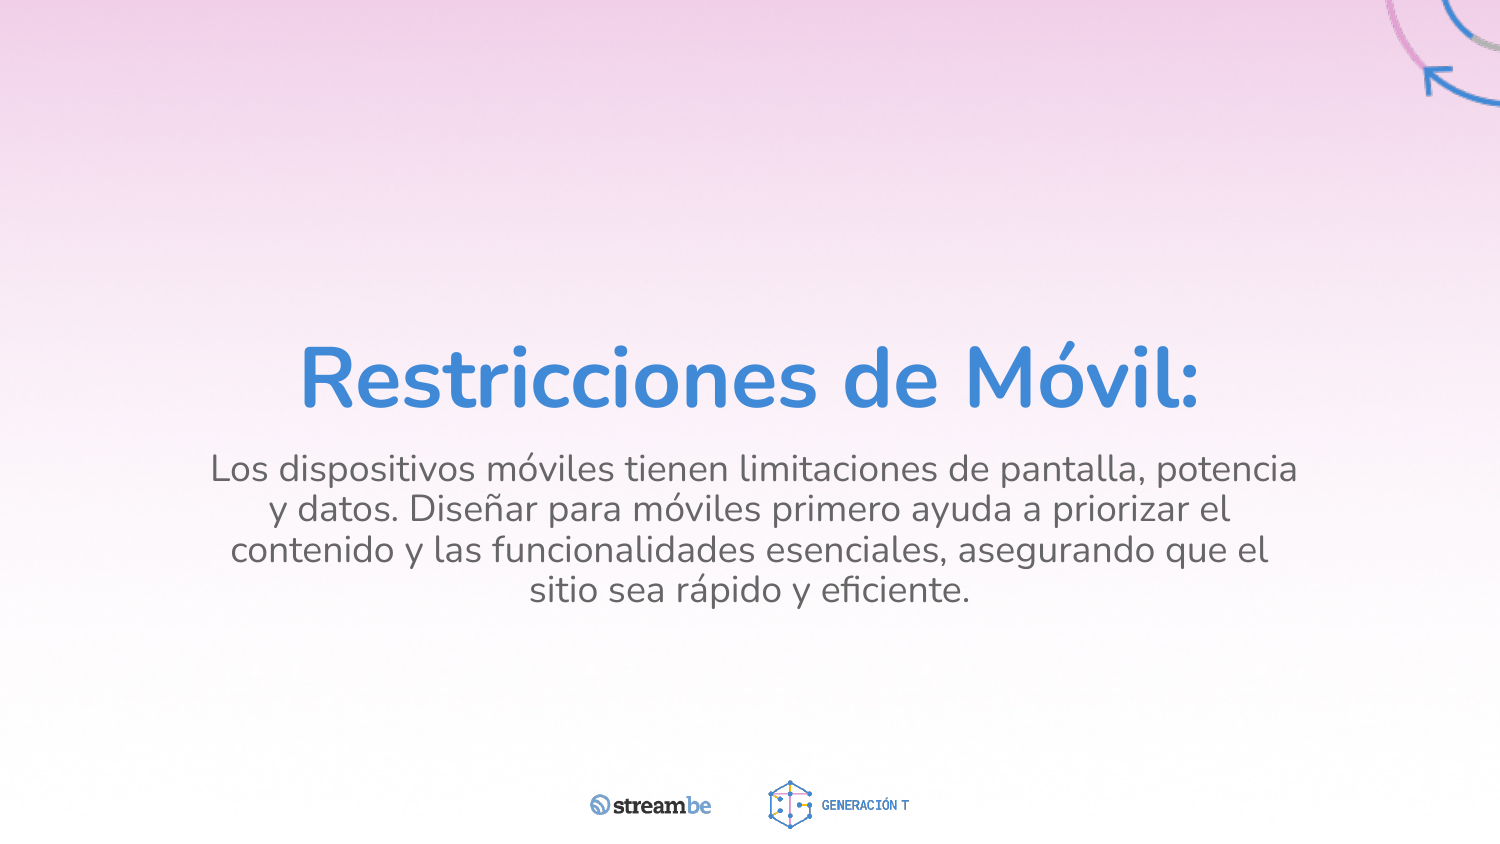

# Restricciones de Móvil:
 Los dispositivos móviles tienen limitaciones de pantalla, potencia y datos. Diseñar para móviles primero ayuda a priorizar el contenido y las funcionalidades esenciales, asegurando que el sitio sea rápido y eficiente.